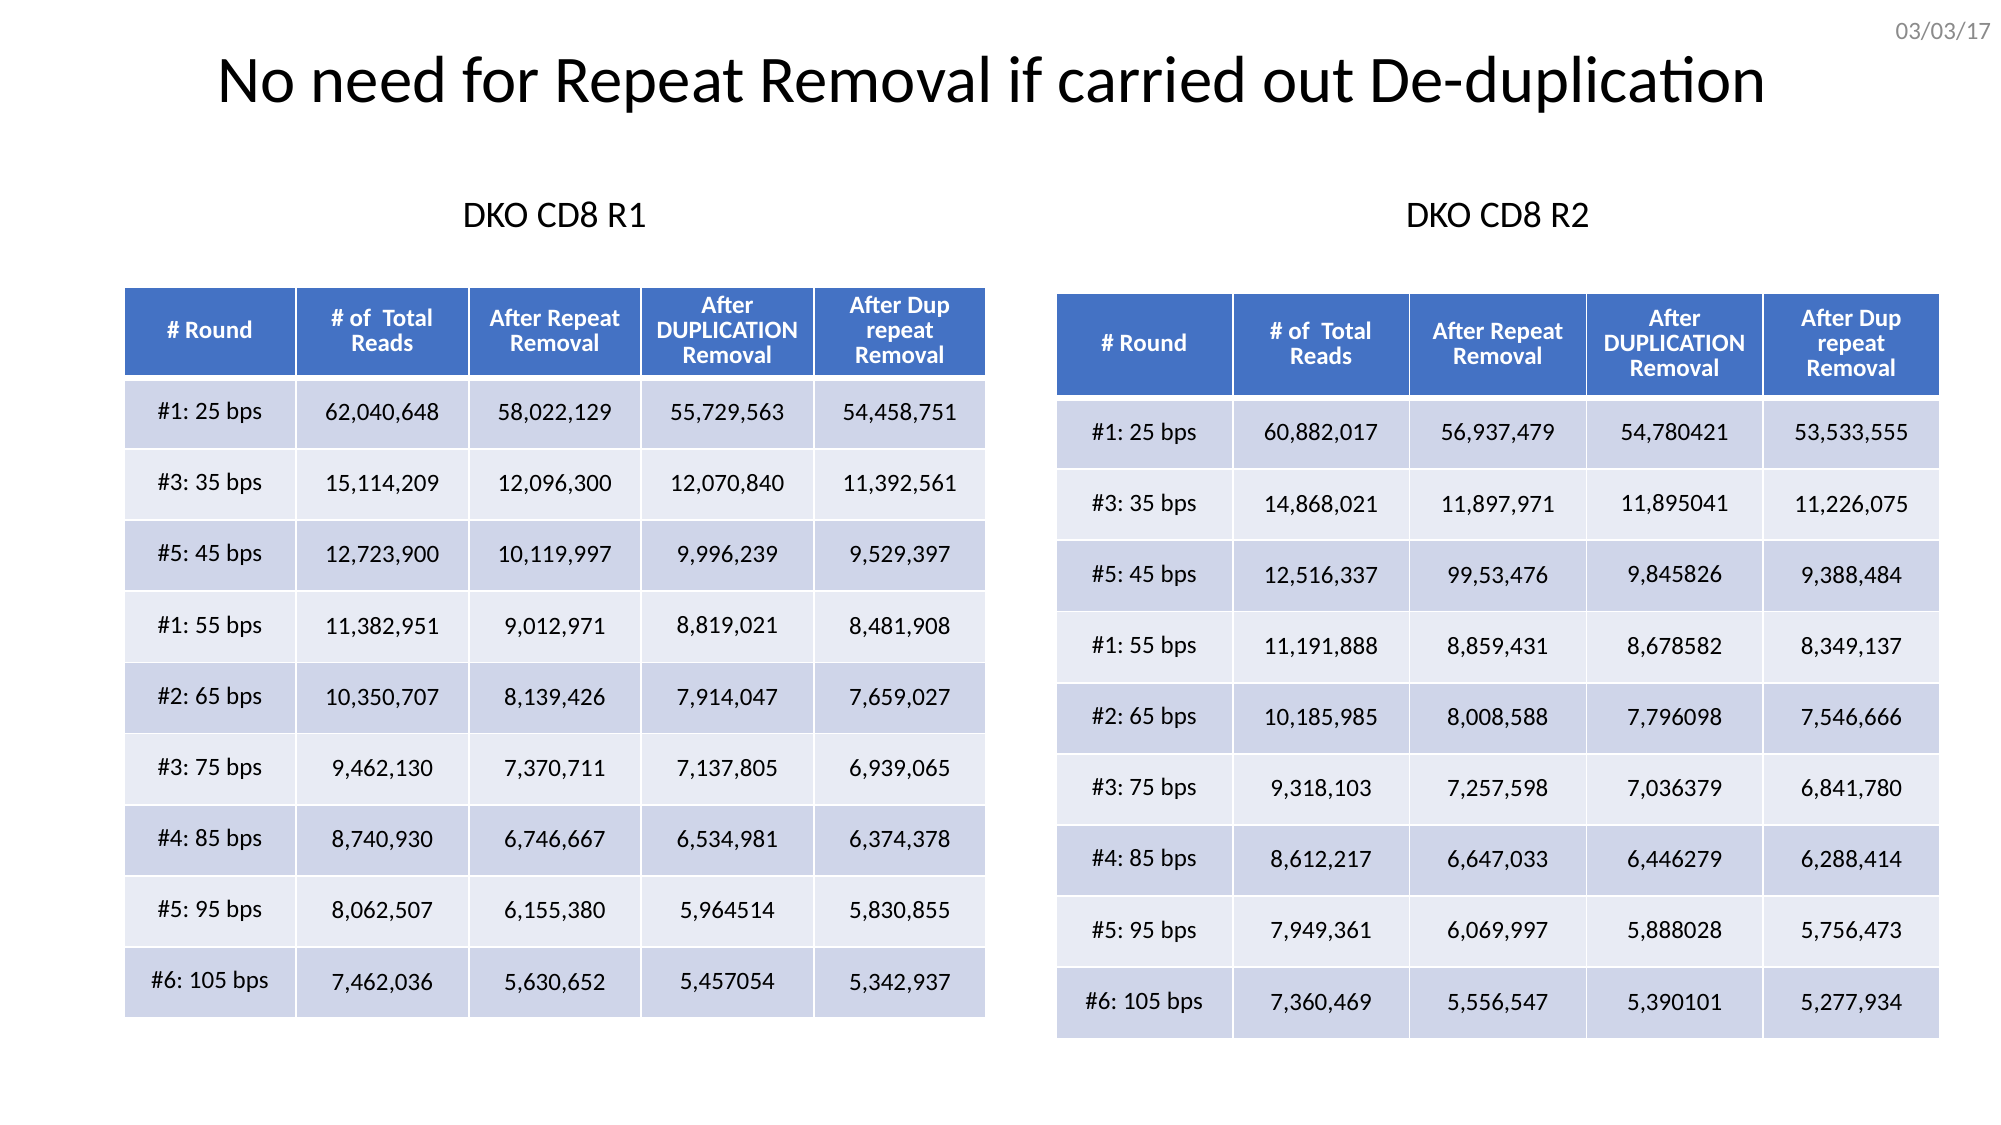

03/03/17
# No need for Repeat Removal if carried out De-duplication
DKO CD8 R1
DKO CD8 R2
| # Round | # of Total Reads | After Repeat Removal | After DUPLICATION Removal | After Dup repeat Removal |
| --- | --- | --- | --- | --- |
| #1: 25 bps | 62,040,648 | 58,022,129 | 55,729,563 | 54,458,751 |
| #3: 35 bps | 15,114,209 | 12,096,300 | 12,070,840 | 11,392,561 |
| #5: 45 bps | 12,723,900 | 10,119,997 | 9,996,239 | 9,529,397 |
| #1: 55 bps | 11,382,951 | 9,012,971 | 8,819,021 | 8,481,908 |
| #2: 65 bps | 10,350,707 | 8,139,426 | 7,914,047 | 7,659,027 |
| #3: 75 bps | 9,462,130 | 7,370,711 | 7,137,805 | 6,939,065 |
| #4: 85 bps | 8,740,930 | 6,746,667 | 6,534,981 | 6,374,378 |
| #5: 95 bps | 8,062,507 | 6,155,380 | 5,964514 | 5,830,855 |
| #6: 105 bps | 7,462,036 | 5,630,652 | 5,457054 | 5,342,937 |
| # Round | # of Total Reads | After Repeat Removal | After DUPLICATION Removal | After Dup repeat Removal |
| --- | --- | --- | --- | --- |
| #1: 25 bps | 60,882,017 | 56,937,479 | 54,780421 | 53,533,555 |
| #3: 35 bps | 14,868,021 | 11,897,971 | 11,895041 | 11,226,075 |
| #5: 45 bps | 12,516,337 | 99,53,476 | 9,845826 | 9,388,484 |
| #1: 55 bps | 11,191,888 | 8,859,431 | 8,678582 | 8,349,137 |
| #2: 65 bps | 10,185,985 | 8,008,588 | 7,796098 | 7,546,666 |
| #3: 75 bps | 9,318,103 | 7,257,598 | 7,036379 | 6,841,780 |
| #4: 85 bps | 8,612,217 | 6,647,033 | 6,446279 | 6,288,414 |
| #5: 95 bps | 7,949,361 | 6,069,997 | 5,888028 | 5,756,473 |
| #6: 105 bps | 7,360,469 | 5,556,547 | 5,390101 | 5,277,934 |